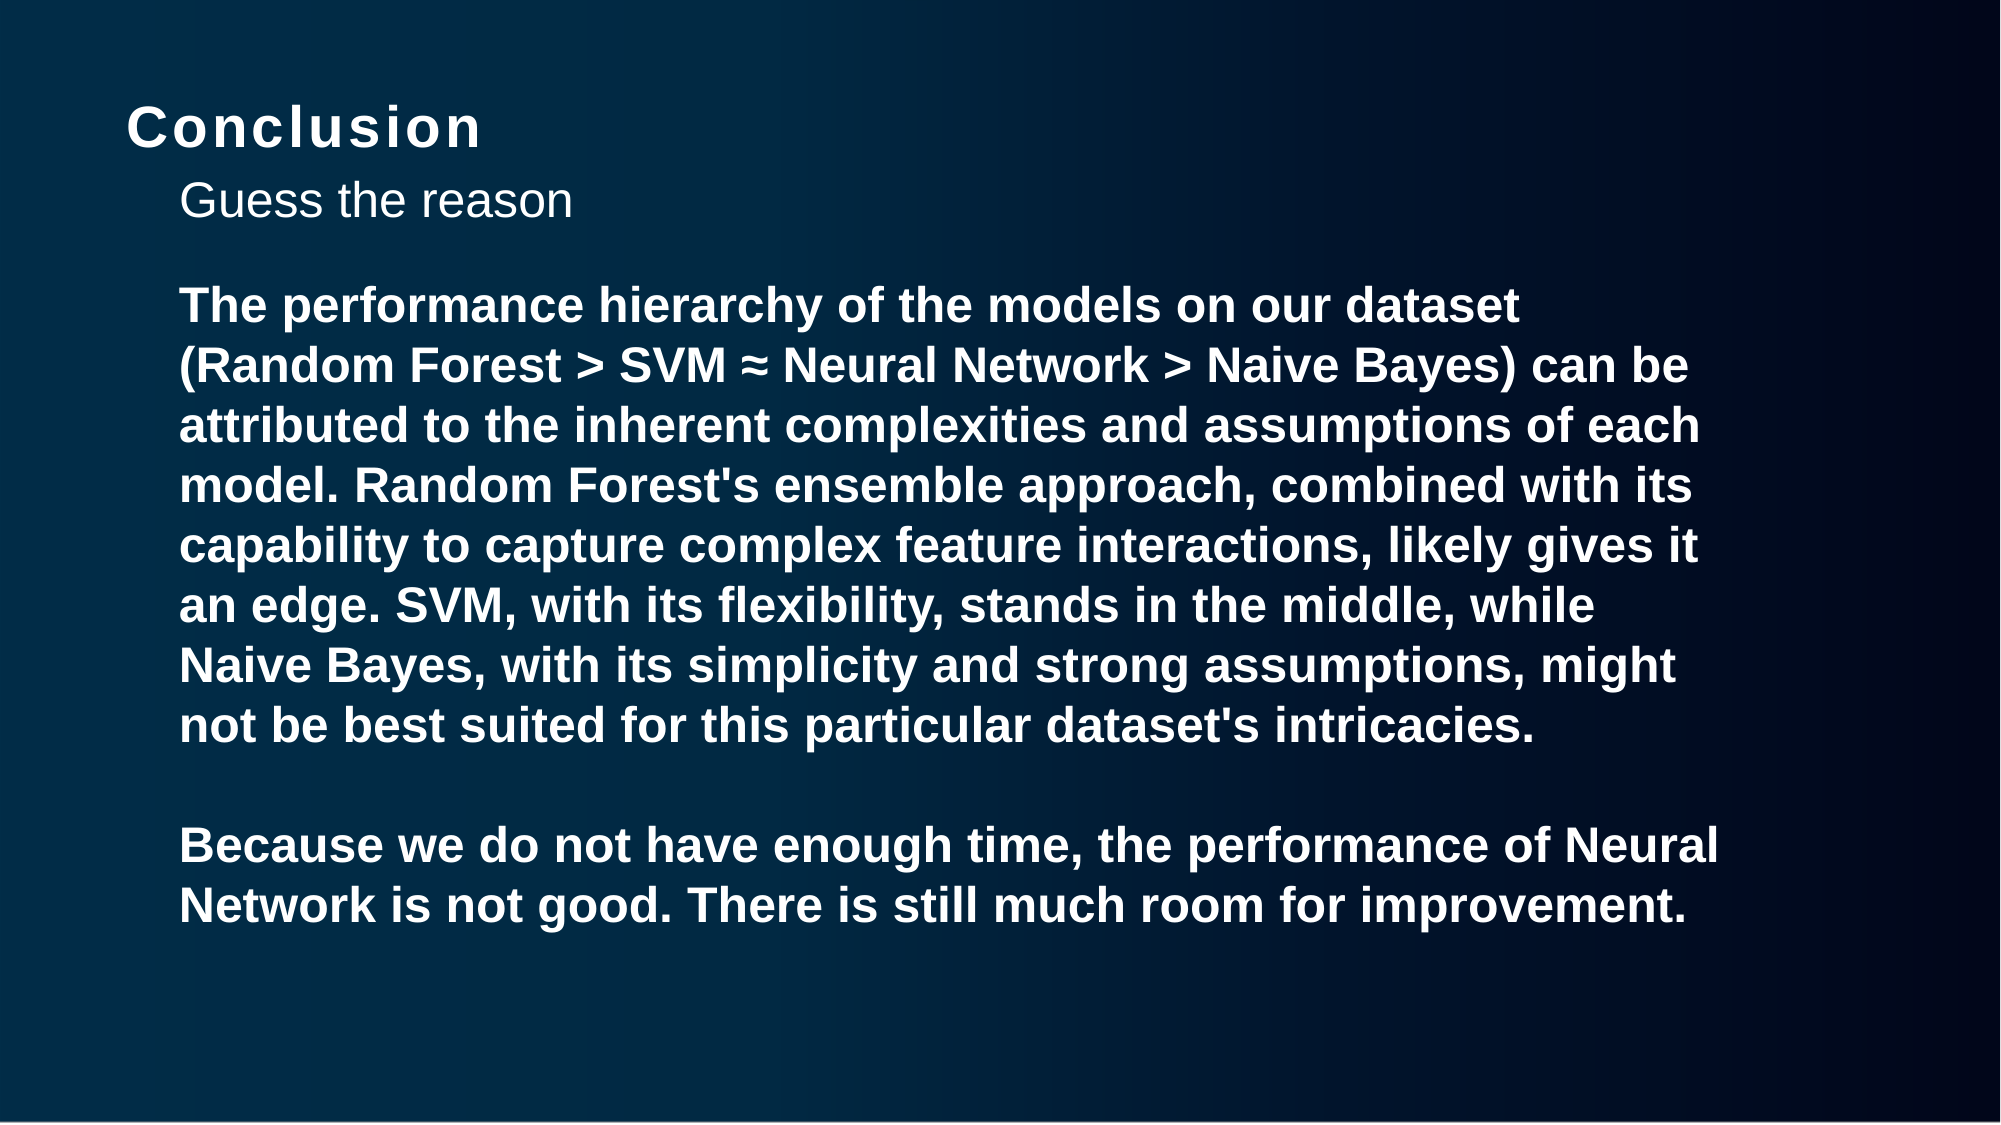

# Conclusion
Guess the reason
The performance hierarchy of the models on our dataset (Random Forest > SVM ≈ Neural Network > Naive Bayes) can be attributed to the inherent complexities and assumptions of each model. Random Forest's ensemble approach, combined with its capability to capture complex feature interactions, likely gives it an edge. SVM, with its flexibility, stands in the middle, while Naive Bayes, with its simplicity and strong assumptions, might not be best suited for this particular dataset's intricacies.

Because we do not have enough time, the performance of Neural Network is not good. There is still much room for improvement.